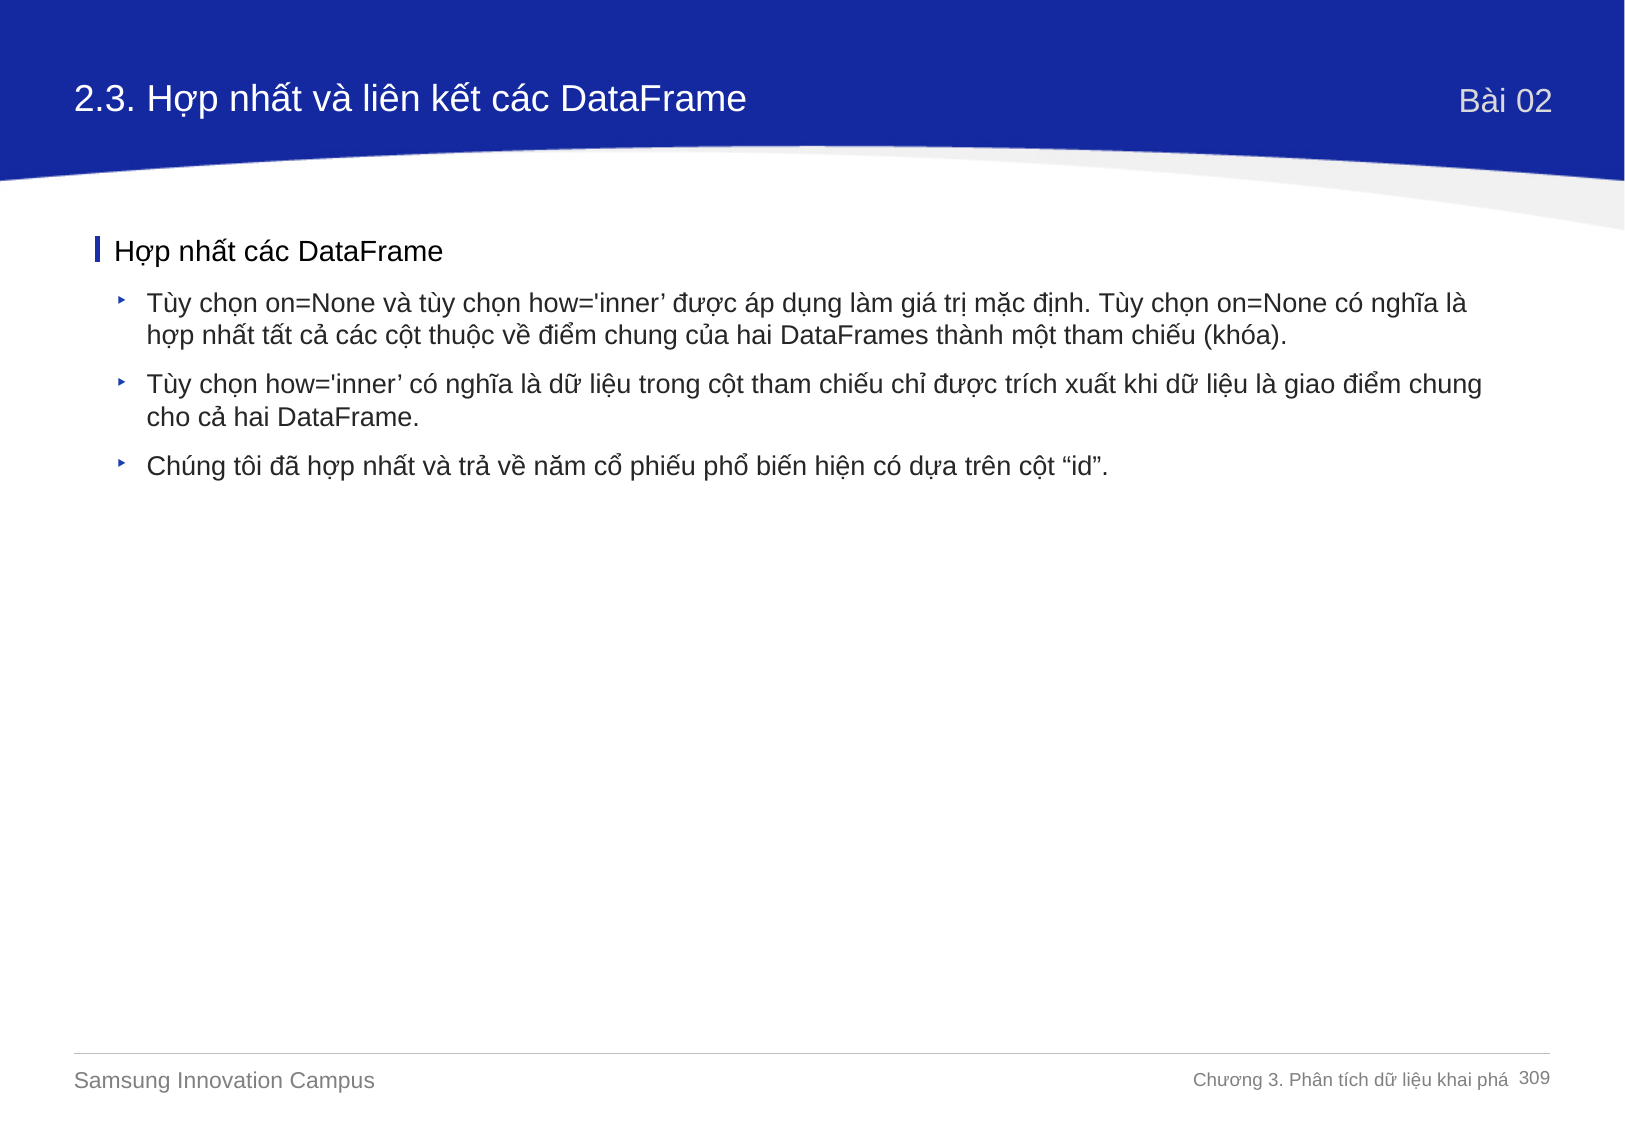

2.3. Hợp nhất và liên kết các DataFrame
Bài 02
Hợp nhất các DataFrame
Tùy chọn on=None và tùy chọn how='inner’ được áp dụng làm giá trị mặc định. Tùy chọn on=None có nghĩa là hợp nhất tất cả các cột thuộc về điểm chung của hai DataFrames thành một tham chiếu (khóa).
Tùy chọn how='inner’ có nghĩa là dữ liệu trong cột tham chiếu chỉ được trích xuất khi dữ liệu là giao điểm chung cho cả hai DataFrame.
Chúng tôi đã hợp nhất và trả về năm cổ phiếu phổ biến hiện có dựa trên cột “id”.